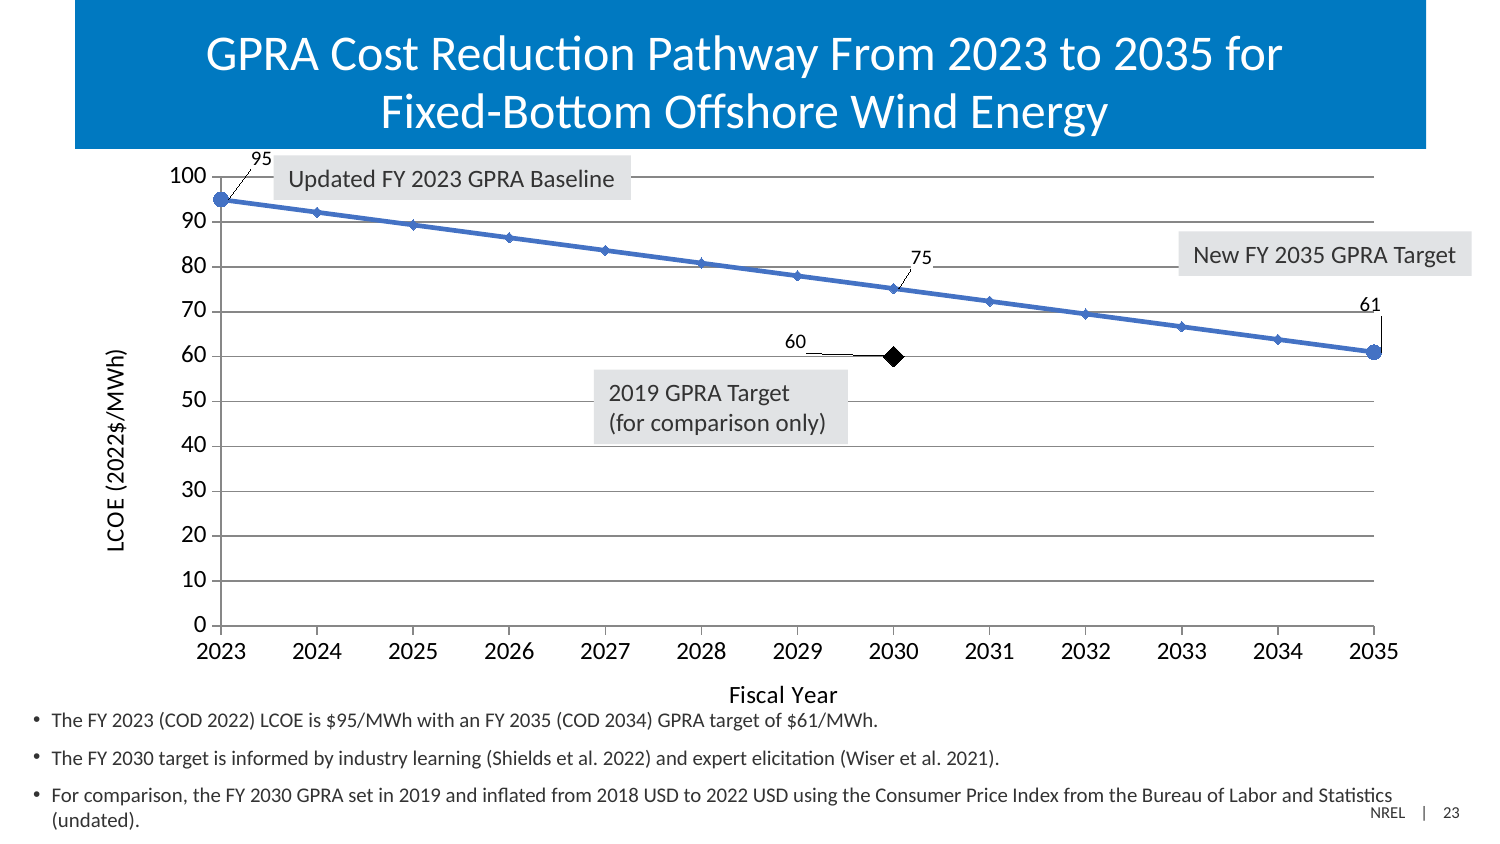

# GPRA Cost Reduction Pathway From 2023 to 2035 for Fixed-Bottom Offshore Wind Energy

### Chart

| Category |  |  |
|---|---|---|
Updated FY 2023 GPRA Baseline
New FY 2035 GPRA Target
2019 GPRA Target
(for comparison only)
The FY 2023 (COD 2022) LCOE is $95/MWh with an FY 2035 (COD 2034) GPRA target of $61/MWh.
The FY 2030 target is informed by industry learning (Shields et al. 2022) and expert elicitation (Wiser et al. 2021).
For comparison, the FY 2030 GPRA set in 2019 and inflated from 2018 USD to 2022 USD using the Consumer Price Index from the Bureau of Labor and Statistics (undated).